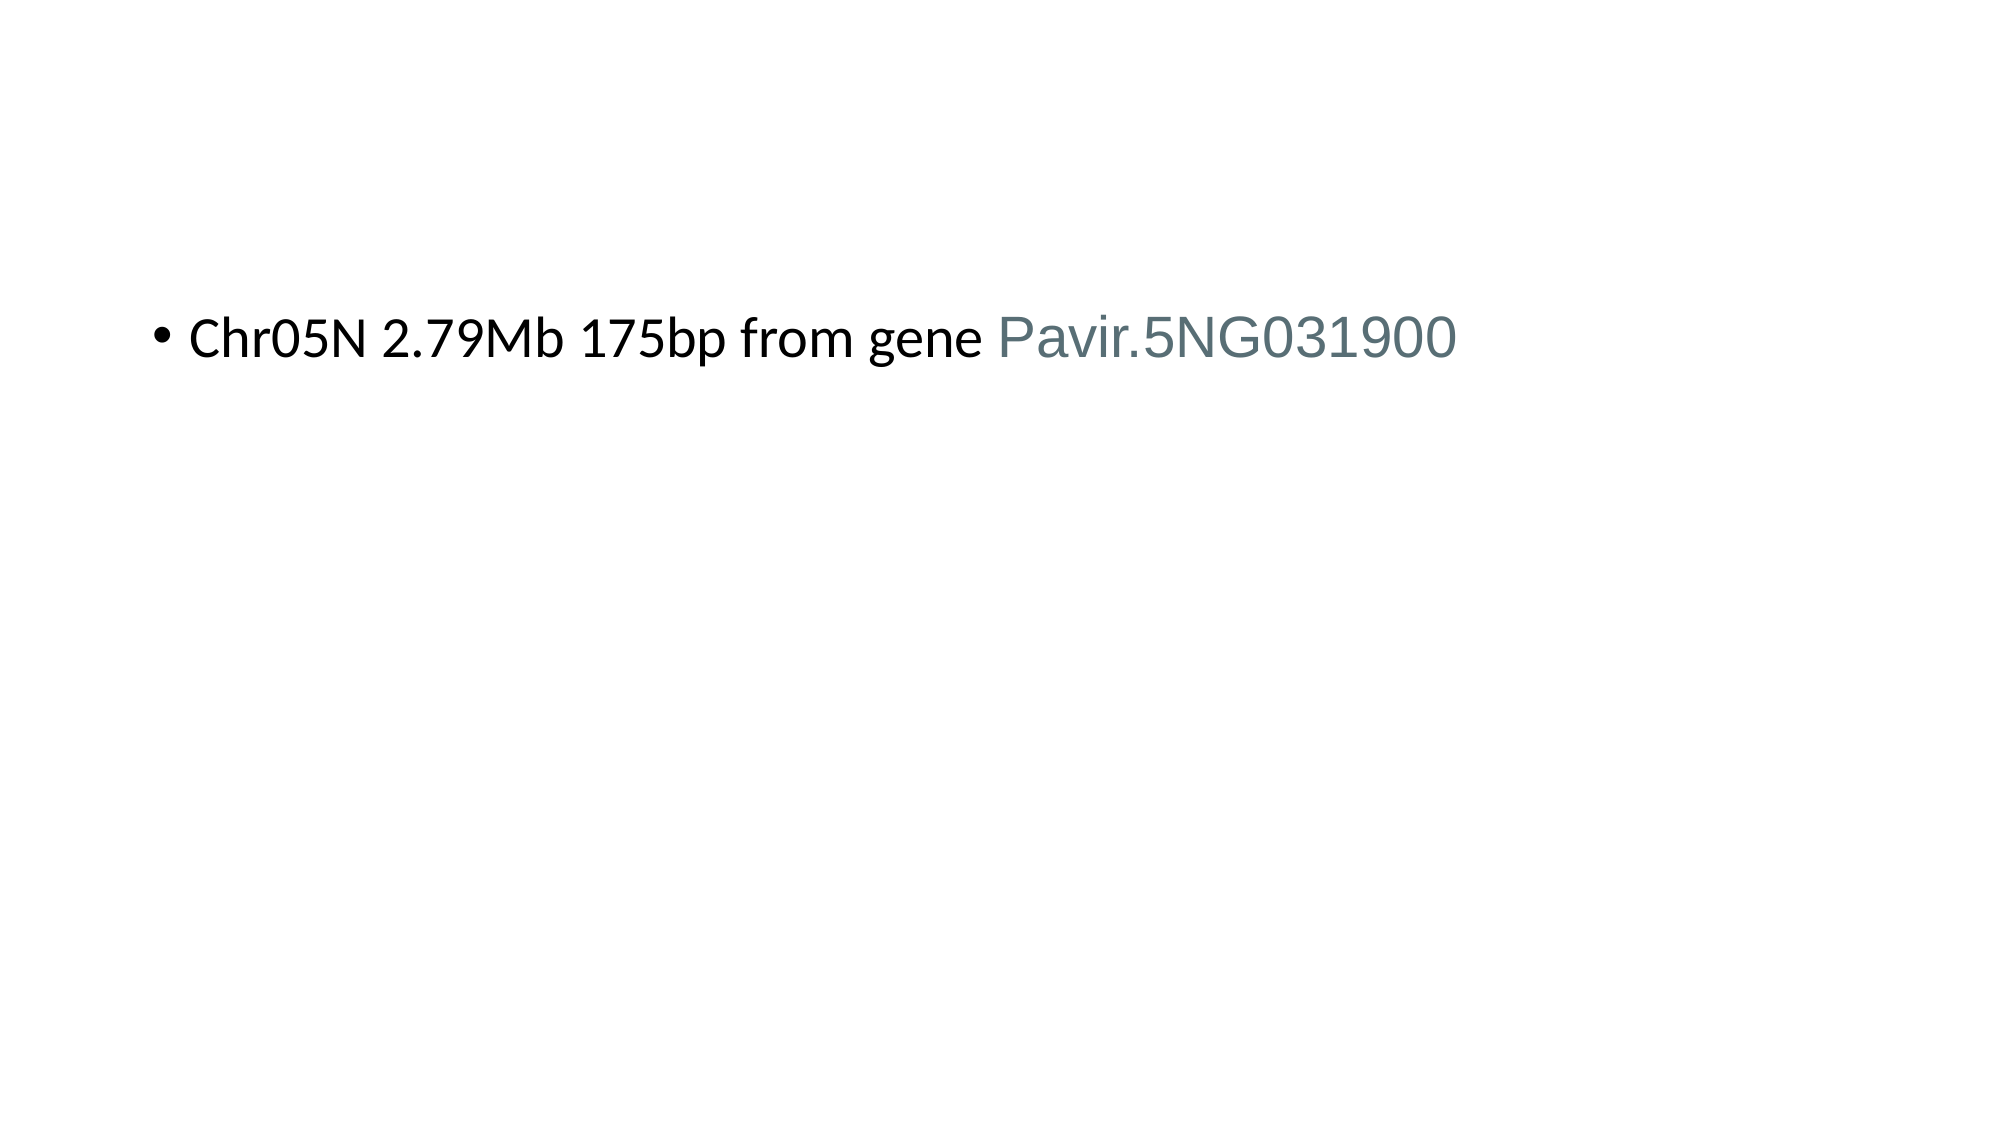

#
Chr05N 2.79Mb 175bp from gene Pavir.5NG031900